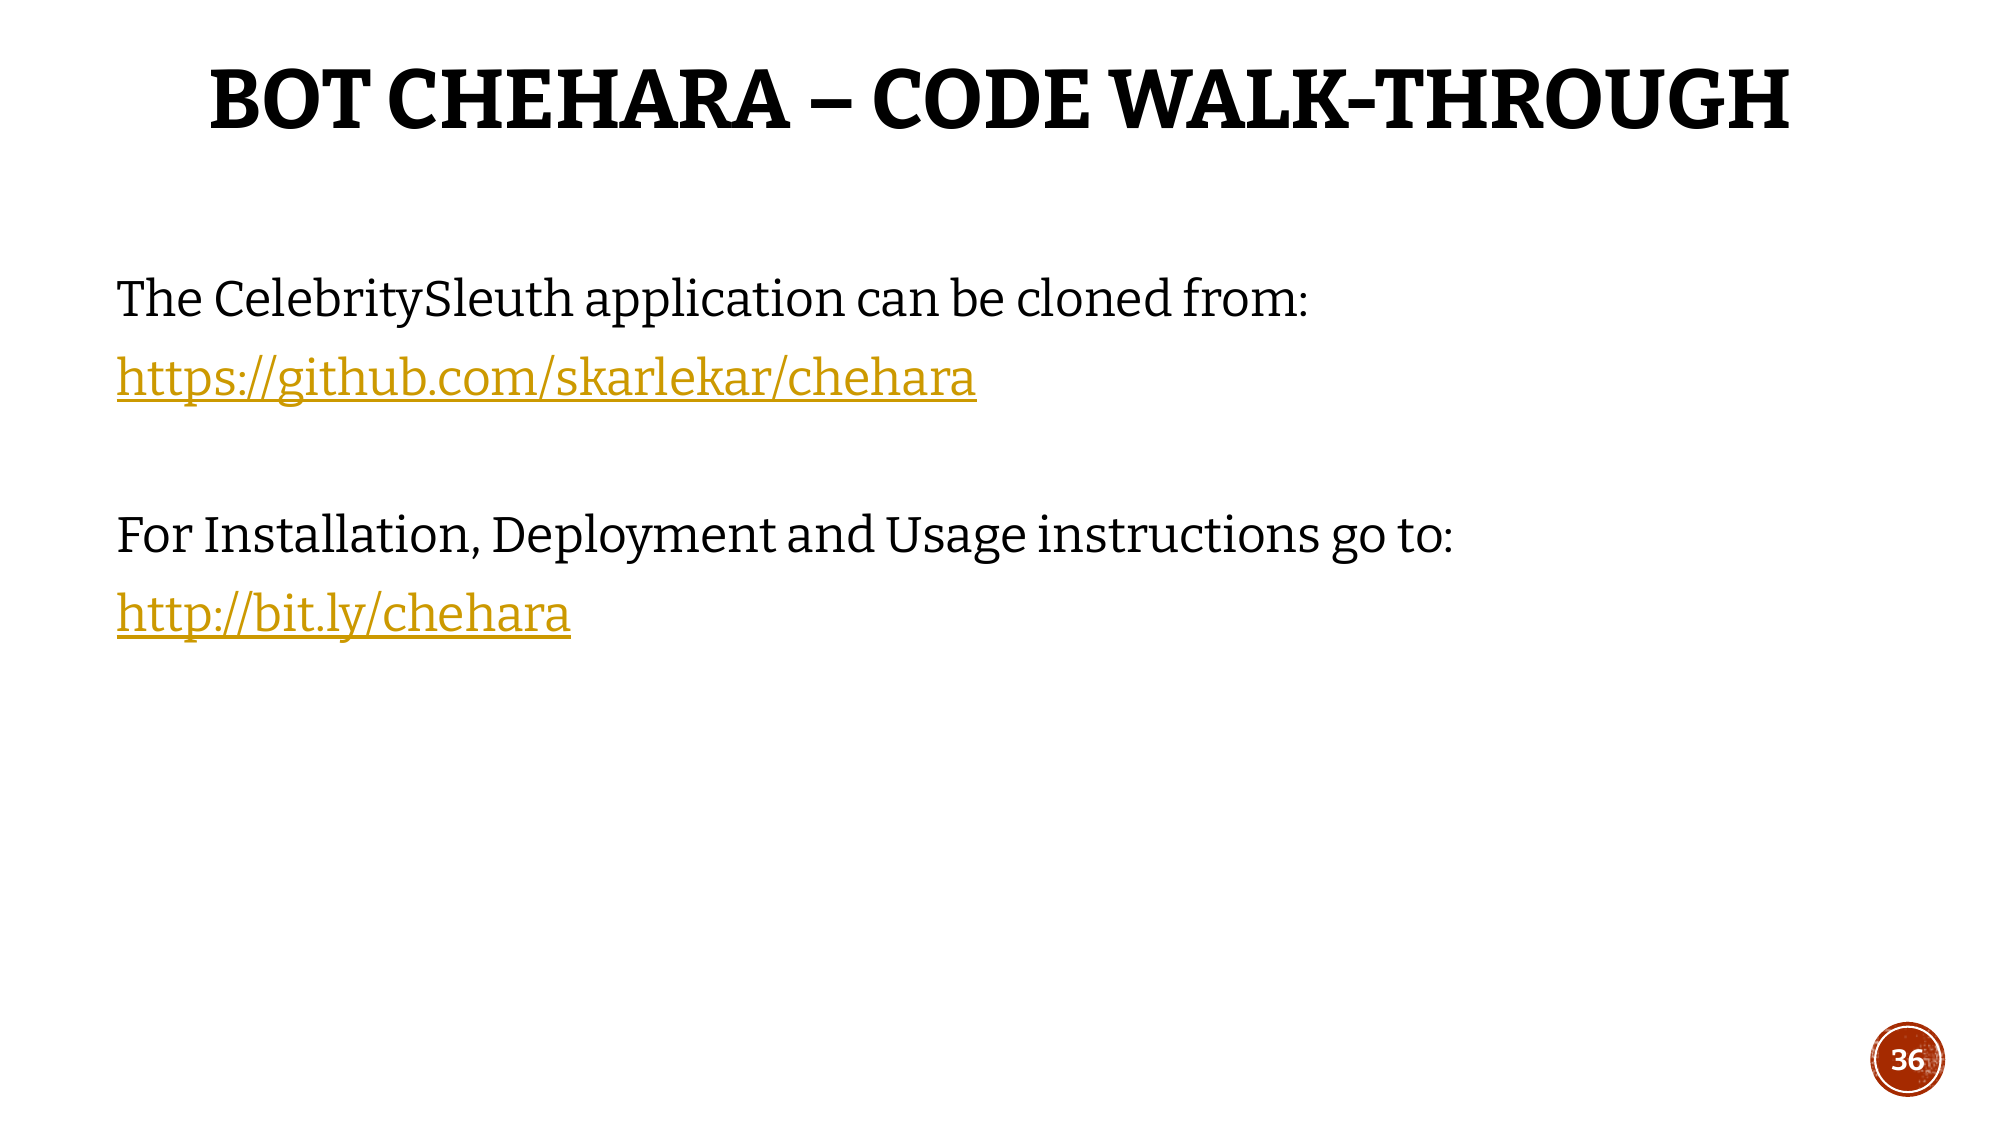

# Bot Chehara – Code Walk-Through

The CelebritySleuth application can be cloned from:
https://github.com/skarlekar/chehara

For Installation, Deployment and Usage instructions go to:
http://bit.ly/chehara

36